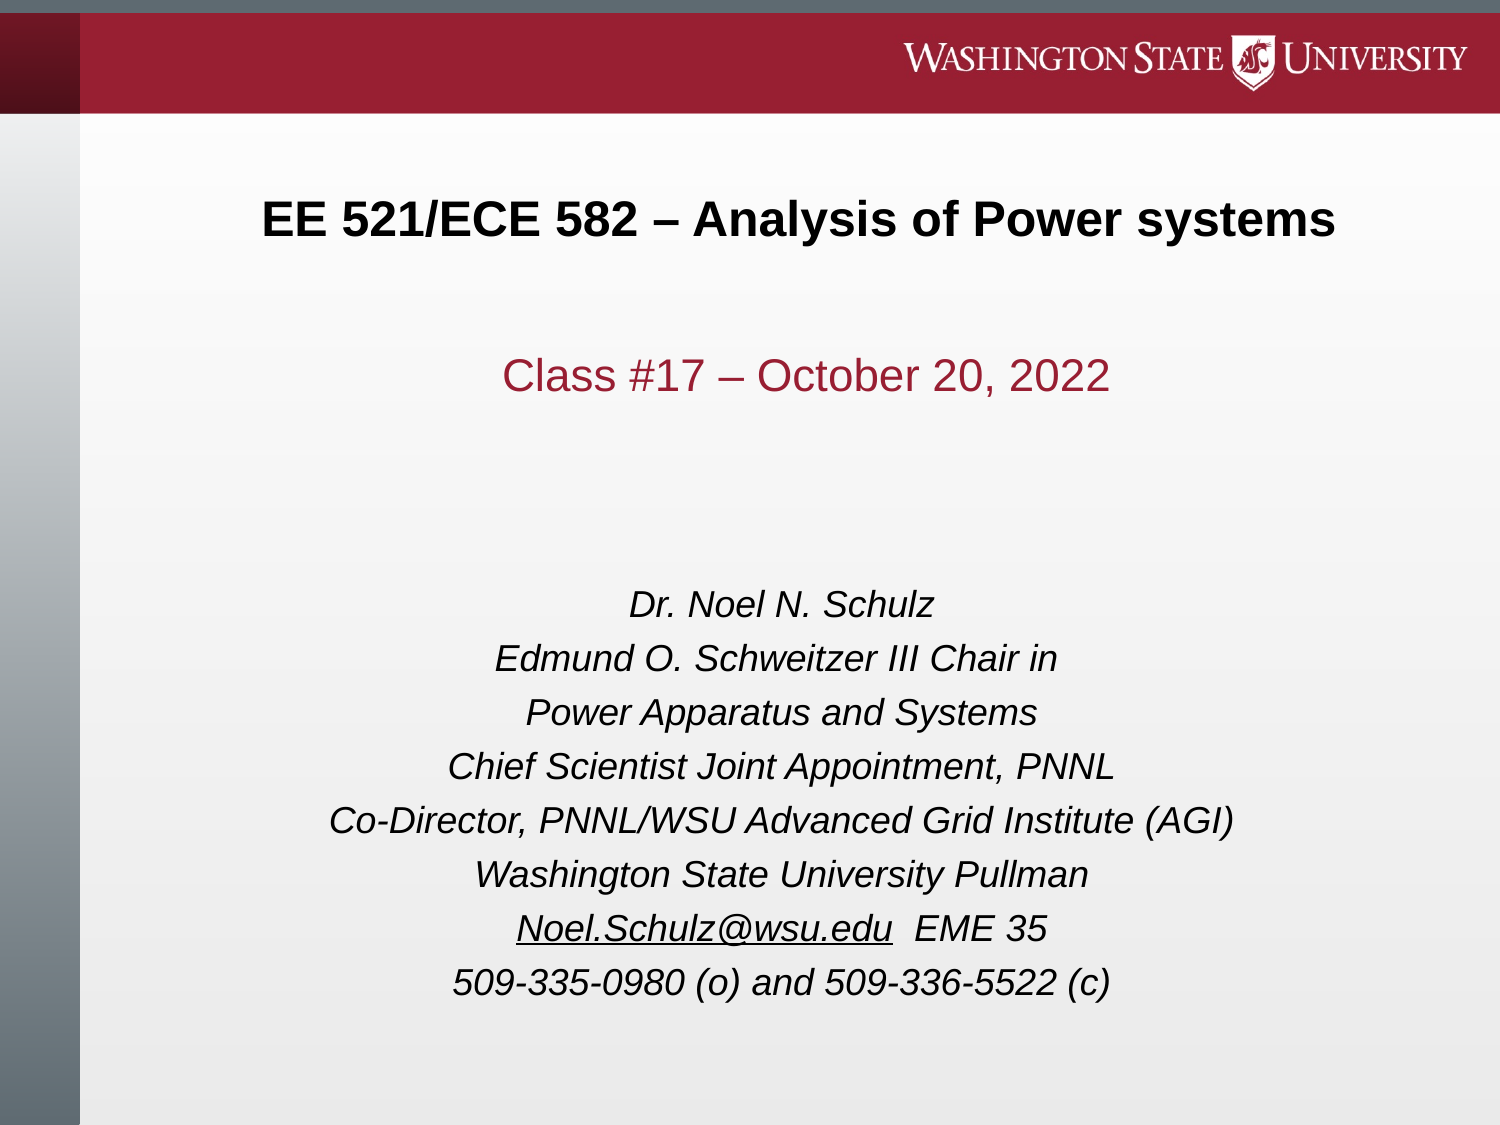

# EE 521/ECE 582 – Analysis of Power systems
Class #17 – October 20, 2022

Dr. Noel N. Schulz
Edmund O. Schweitzer III Chair in
Power Apparatus and Systems
Chief Scientist Joint Appointment, PNNL
Co-Director, PNNL/WSU Advanced Grid Institute (AGI)
Washington State University Pullman
Noel.Schulz@wsu.edu  EME 35
509-335-0980 (o) and 509-336-5522 (c)